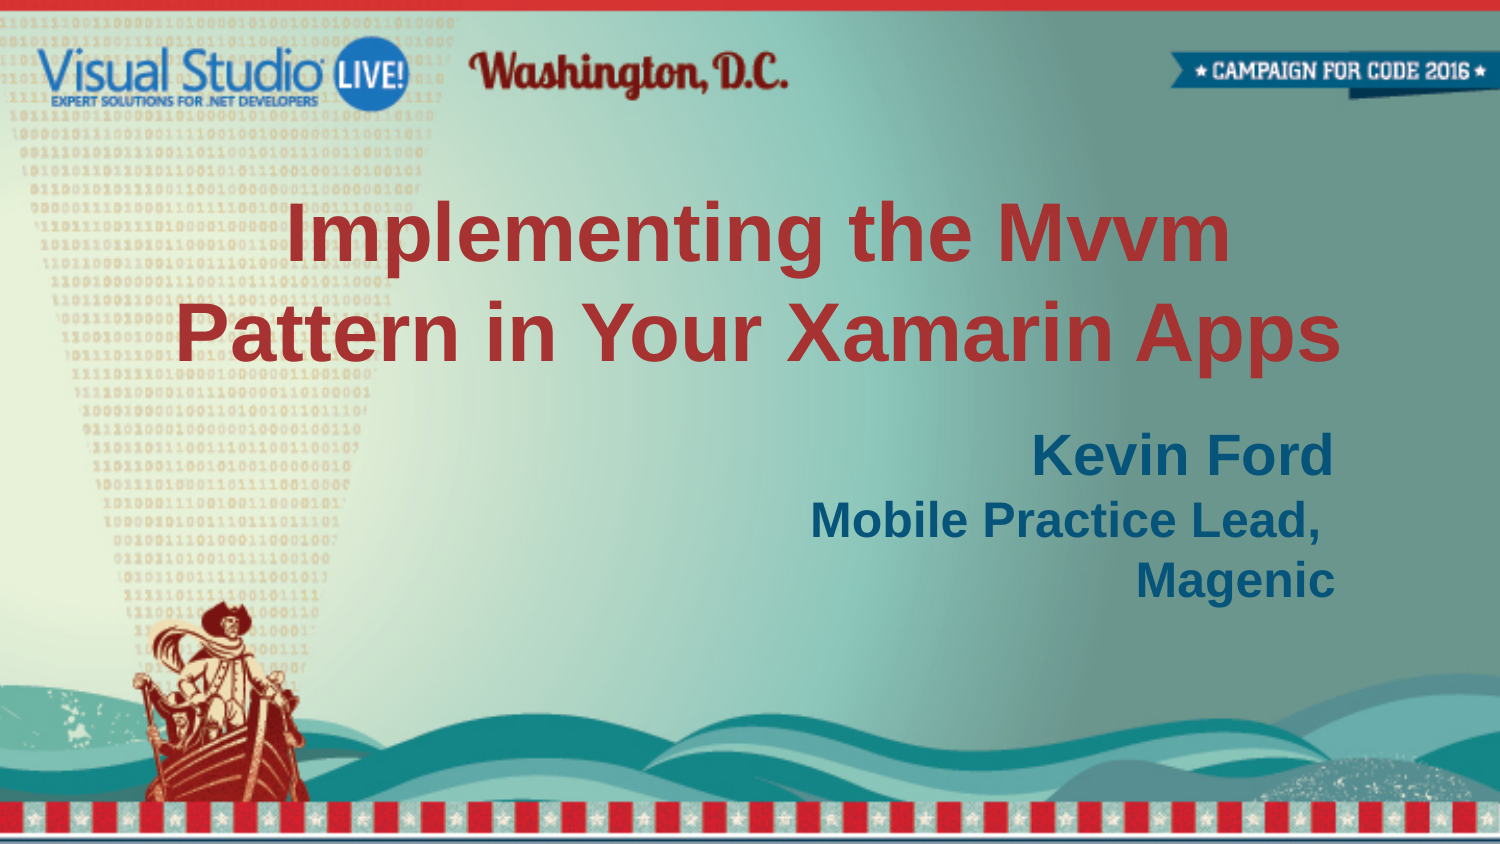

Implementing the Mvvm Pattern in Your Xamarin Apps
Kevin Ford
Mobile Practice Lead,
Magenic